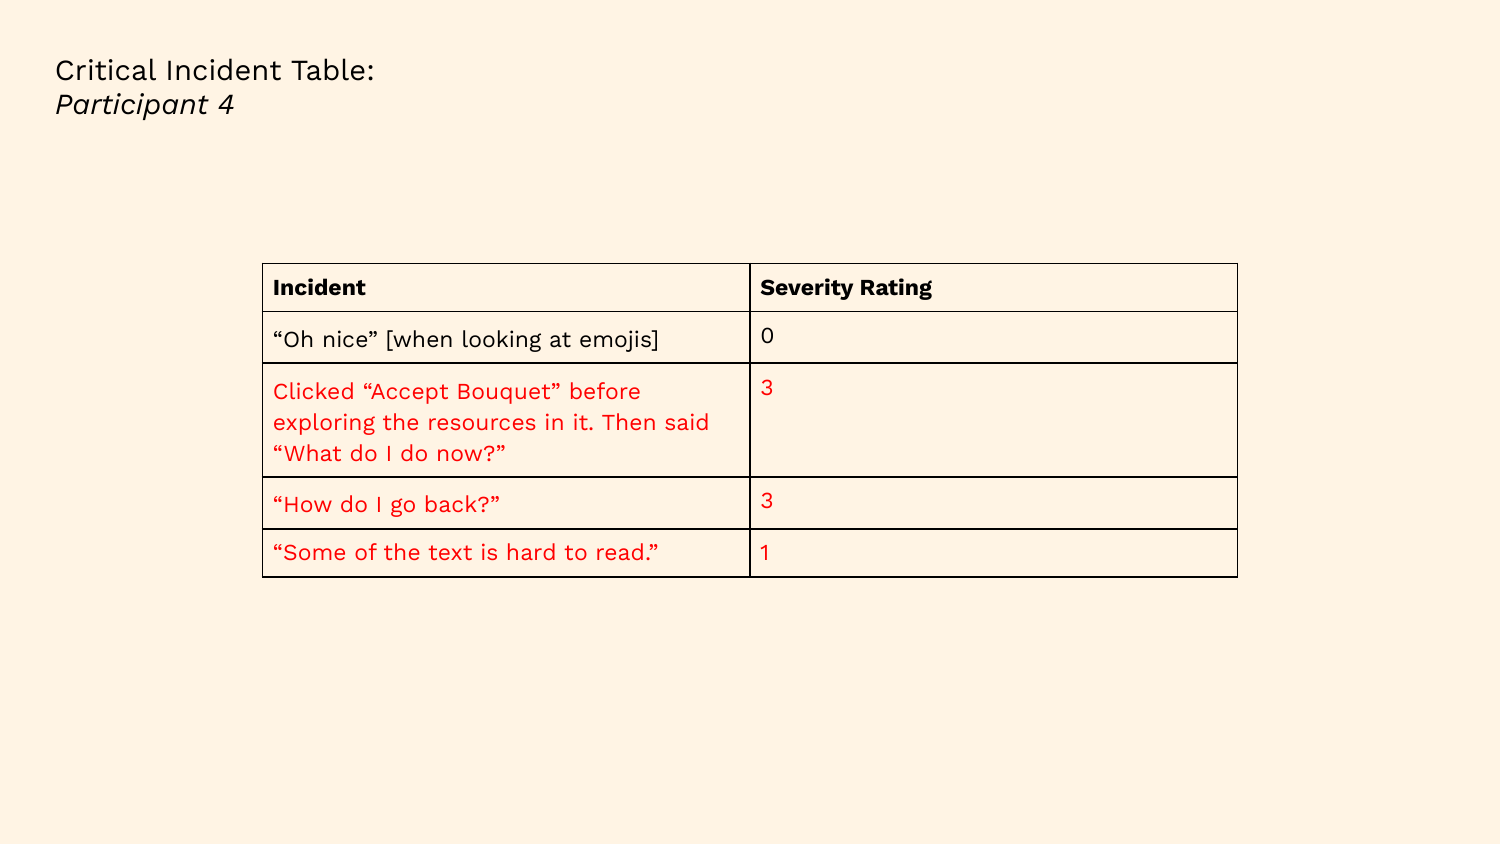

Critical Incident Table: Participant 4
| Incident | Severity Rating |
| --- | --- |
| “Oh nice” [when looking at emojis] | 0 |
| Clicked “Accept Bouquet” before exploring the resources in it. Then said “What do I do now?” | 3 |
| “How do I go back?” | 3 |
| “Some of the text is hard to read.” | 1 |